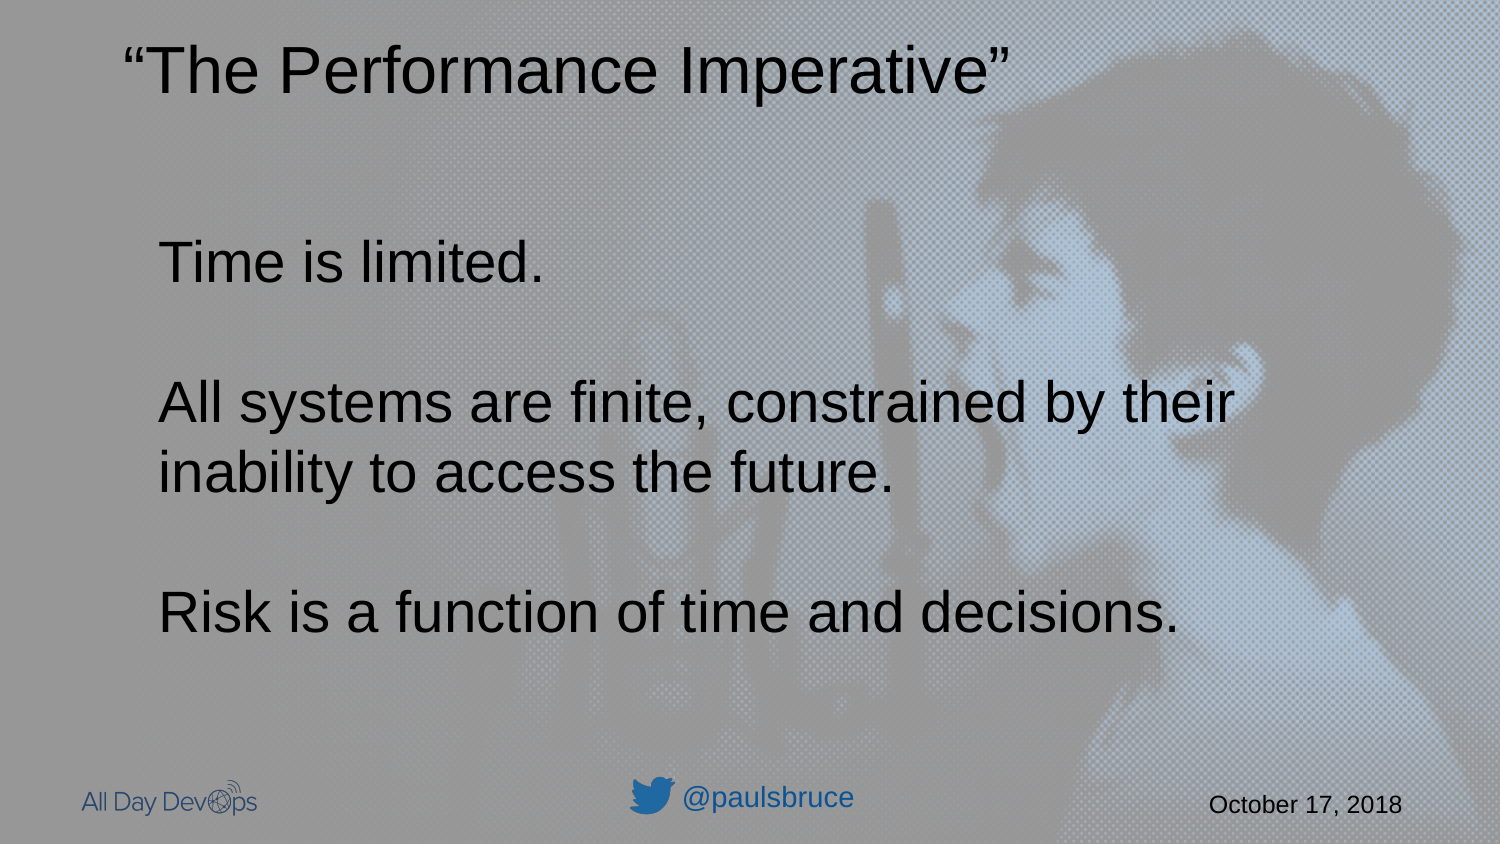

“The Performance Imperative”
Time is limited.

All systems are finite, constrained by their
inability to access the future.

Risk is a function of time and decisions.